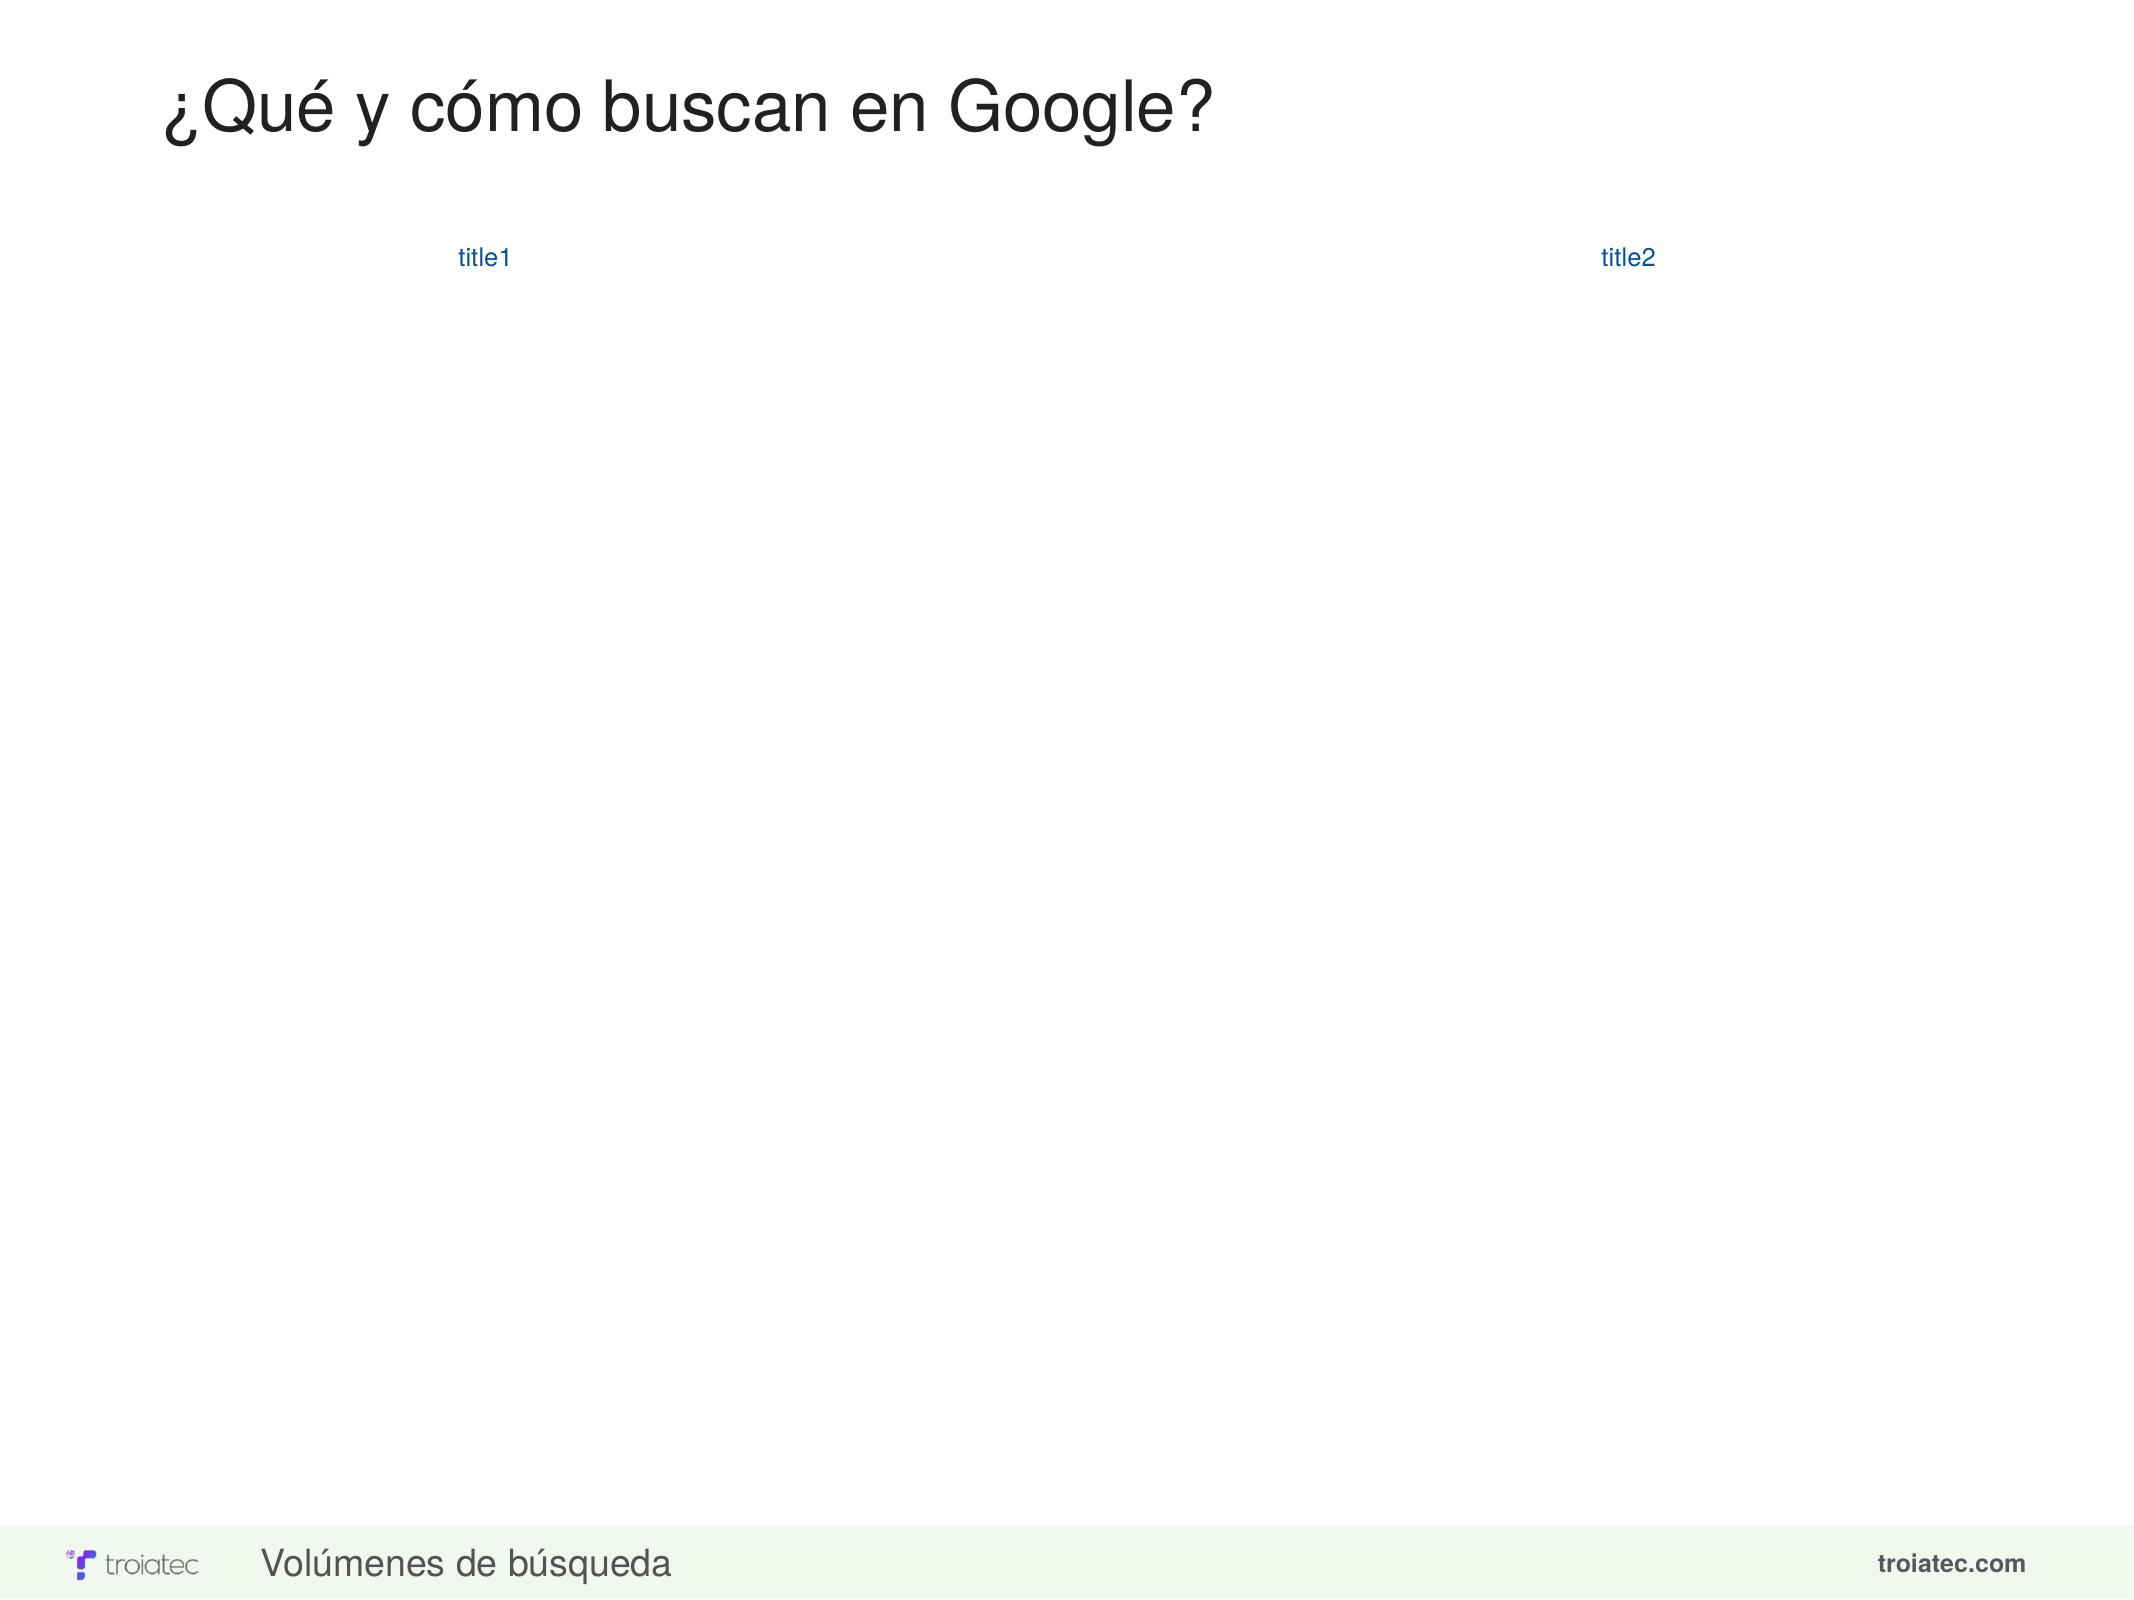

¿Qué y cómo buscan en Google?
title1
title2
Volúmenes de búsqueda